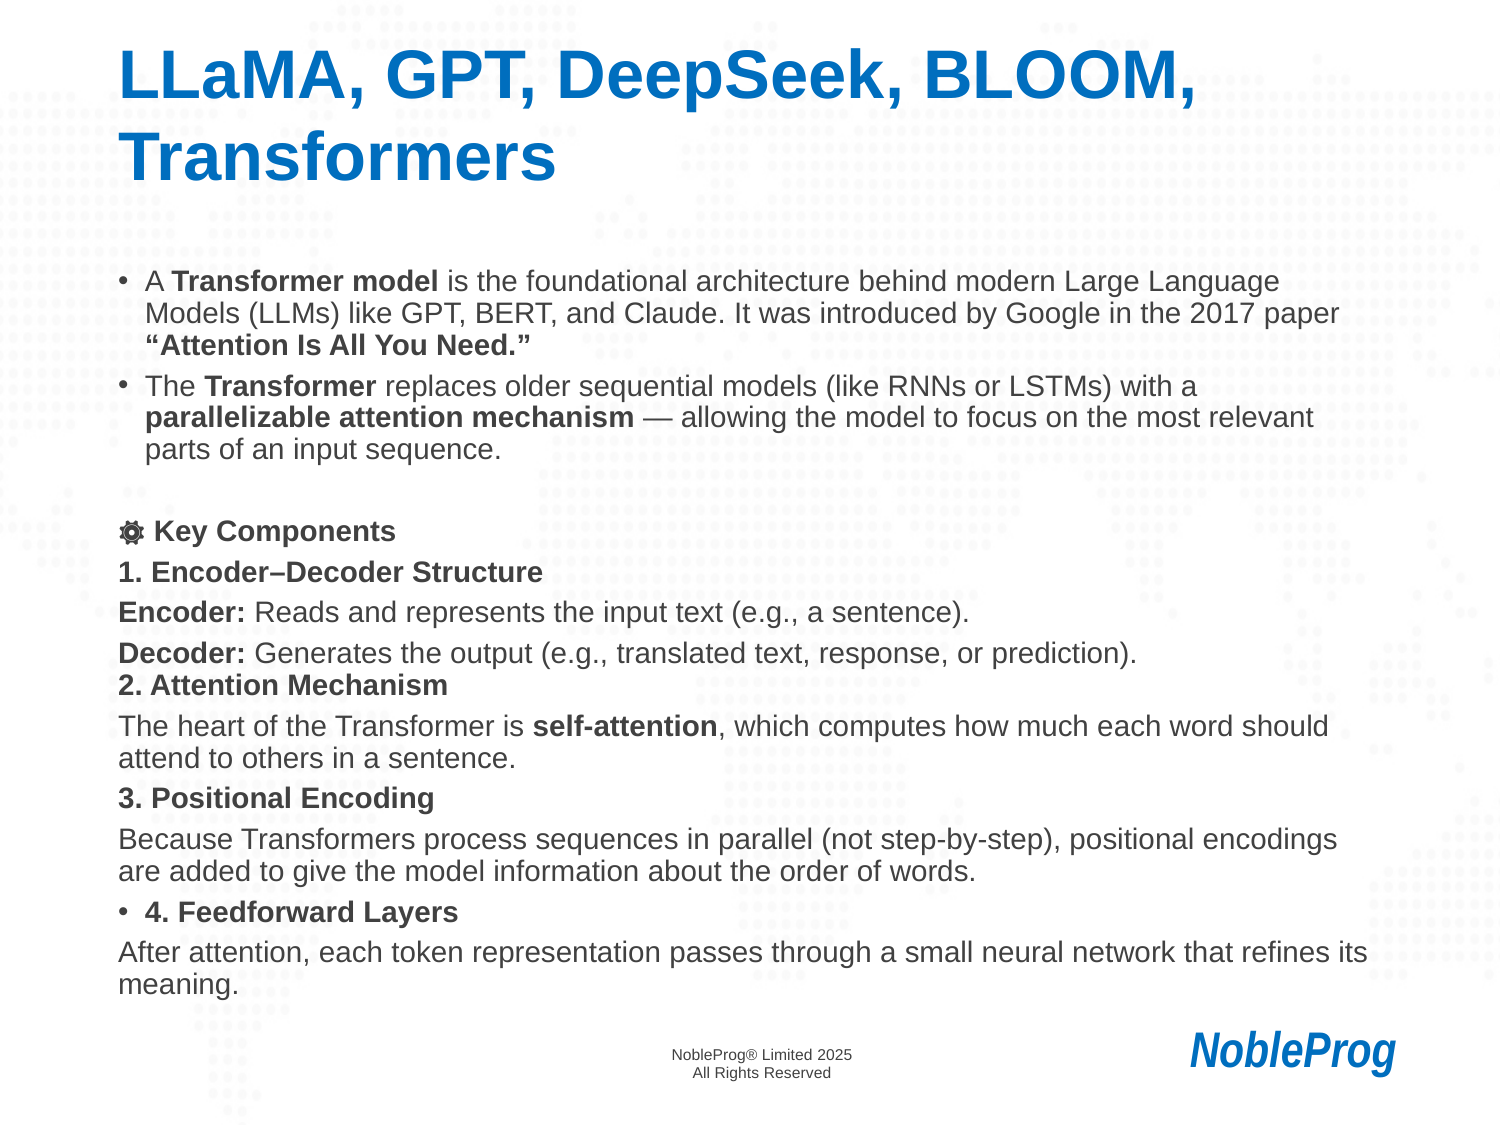

# LLaMA, GPT, DeepSeek, BLOOM, Transformers
A Transformer model is the foundational architecture behind modern Large Language Models (LLMs) like GPT, BERT, and Claude. It was introduced by Google in the 2017 paper “Attention Is All You Need.”
The Transformer replaces older sequential models (like RNNs or LSTMs) with a parallelizable attention mechanism — allowing the model to focus on the most relevant parts of an input sequence.

⚙️ Key Components
1. Encoder–Decoder Structure
Encoder: Reads and represents the input text (e.g., a sentence).
Decoder: Generates the output (e.g., translated text, response, or prediction).
2. Attention Mechanism
The heart of the Transformer is self-attention, which computes how much each word should attend to others in a sentence.
3. Positional Encoding
Because Transformers process sequences in parallel (not step-by-step), positional encodings are added to give the model information about the order of words.
4. Feedforward Layers
After attention, each token representation passes through a small neural network that refines its meaning.